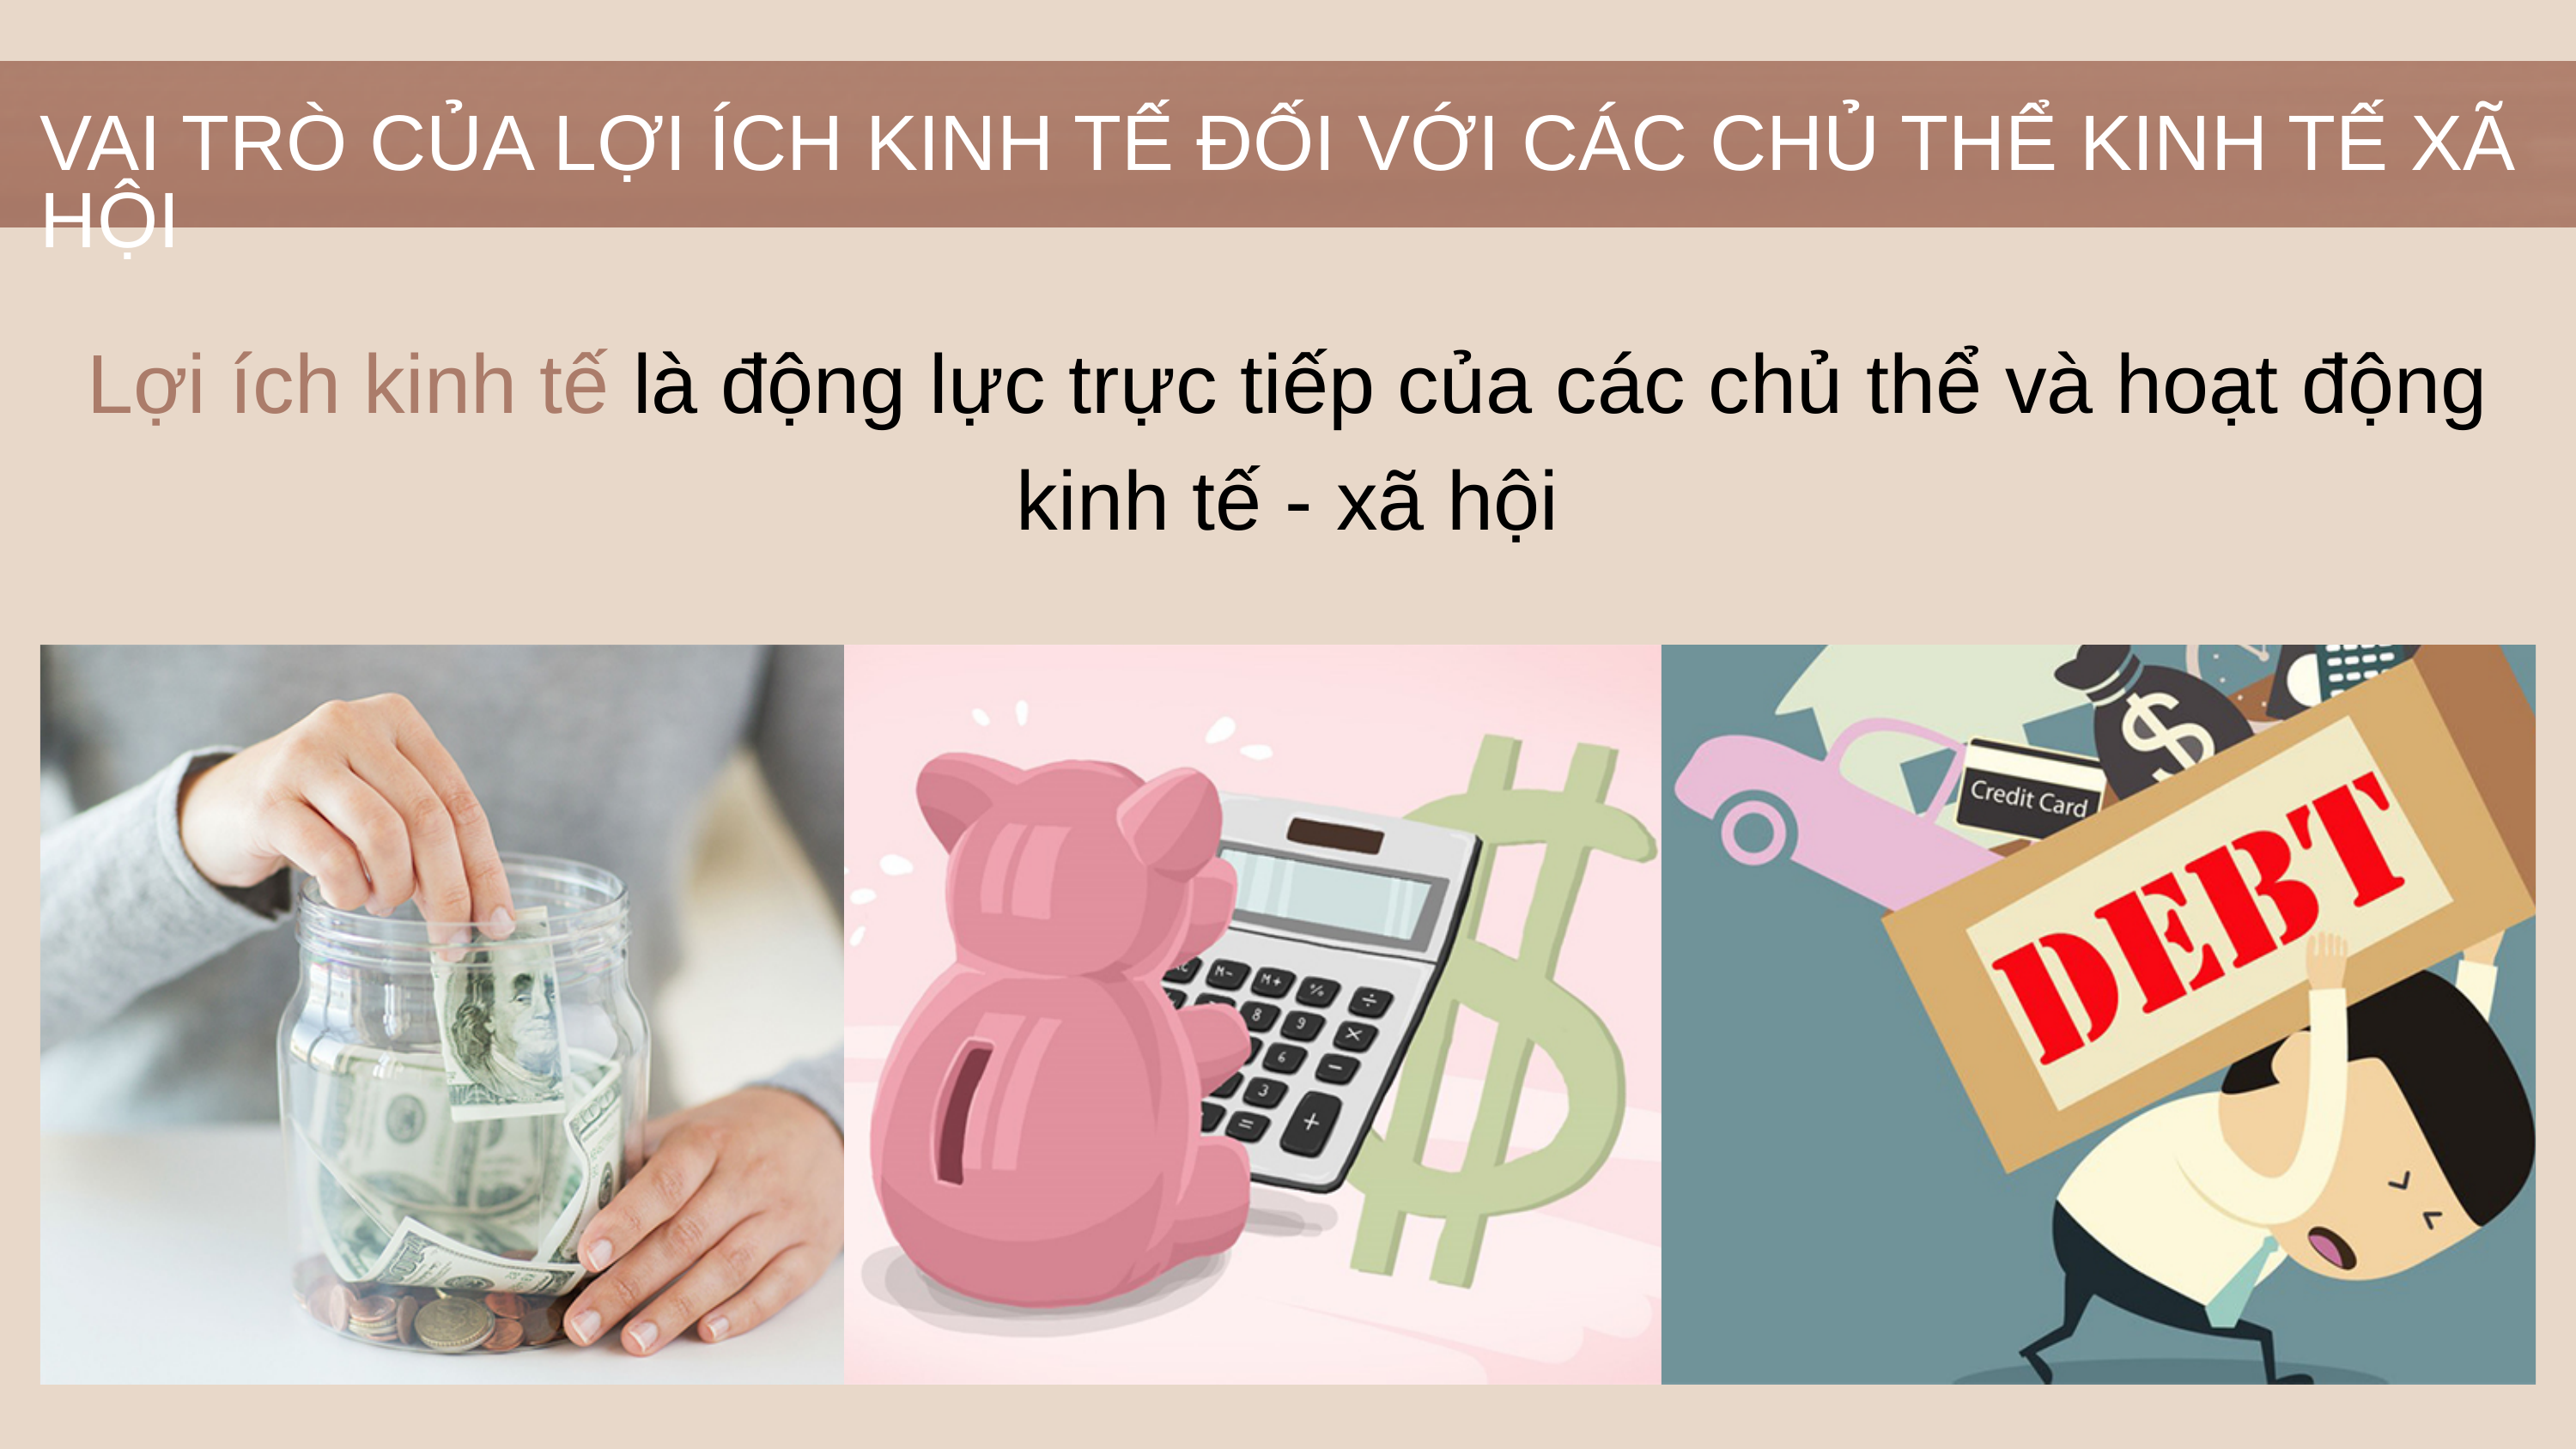

VAI TRÒ CỦA LỢI ÍCH KINH TẾ ĐỐI VỚI CÁC CHỦ THỂ KINH TẾ XÃ HỘI
Lợi ích kinh tế là động lực trực tiếp của các chủ thể và hoạt động kinh tế - xã hội